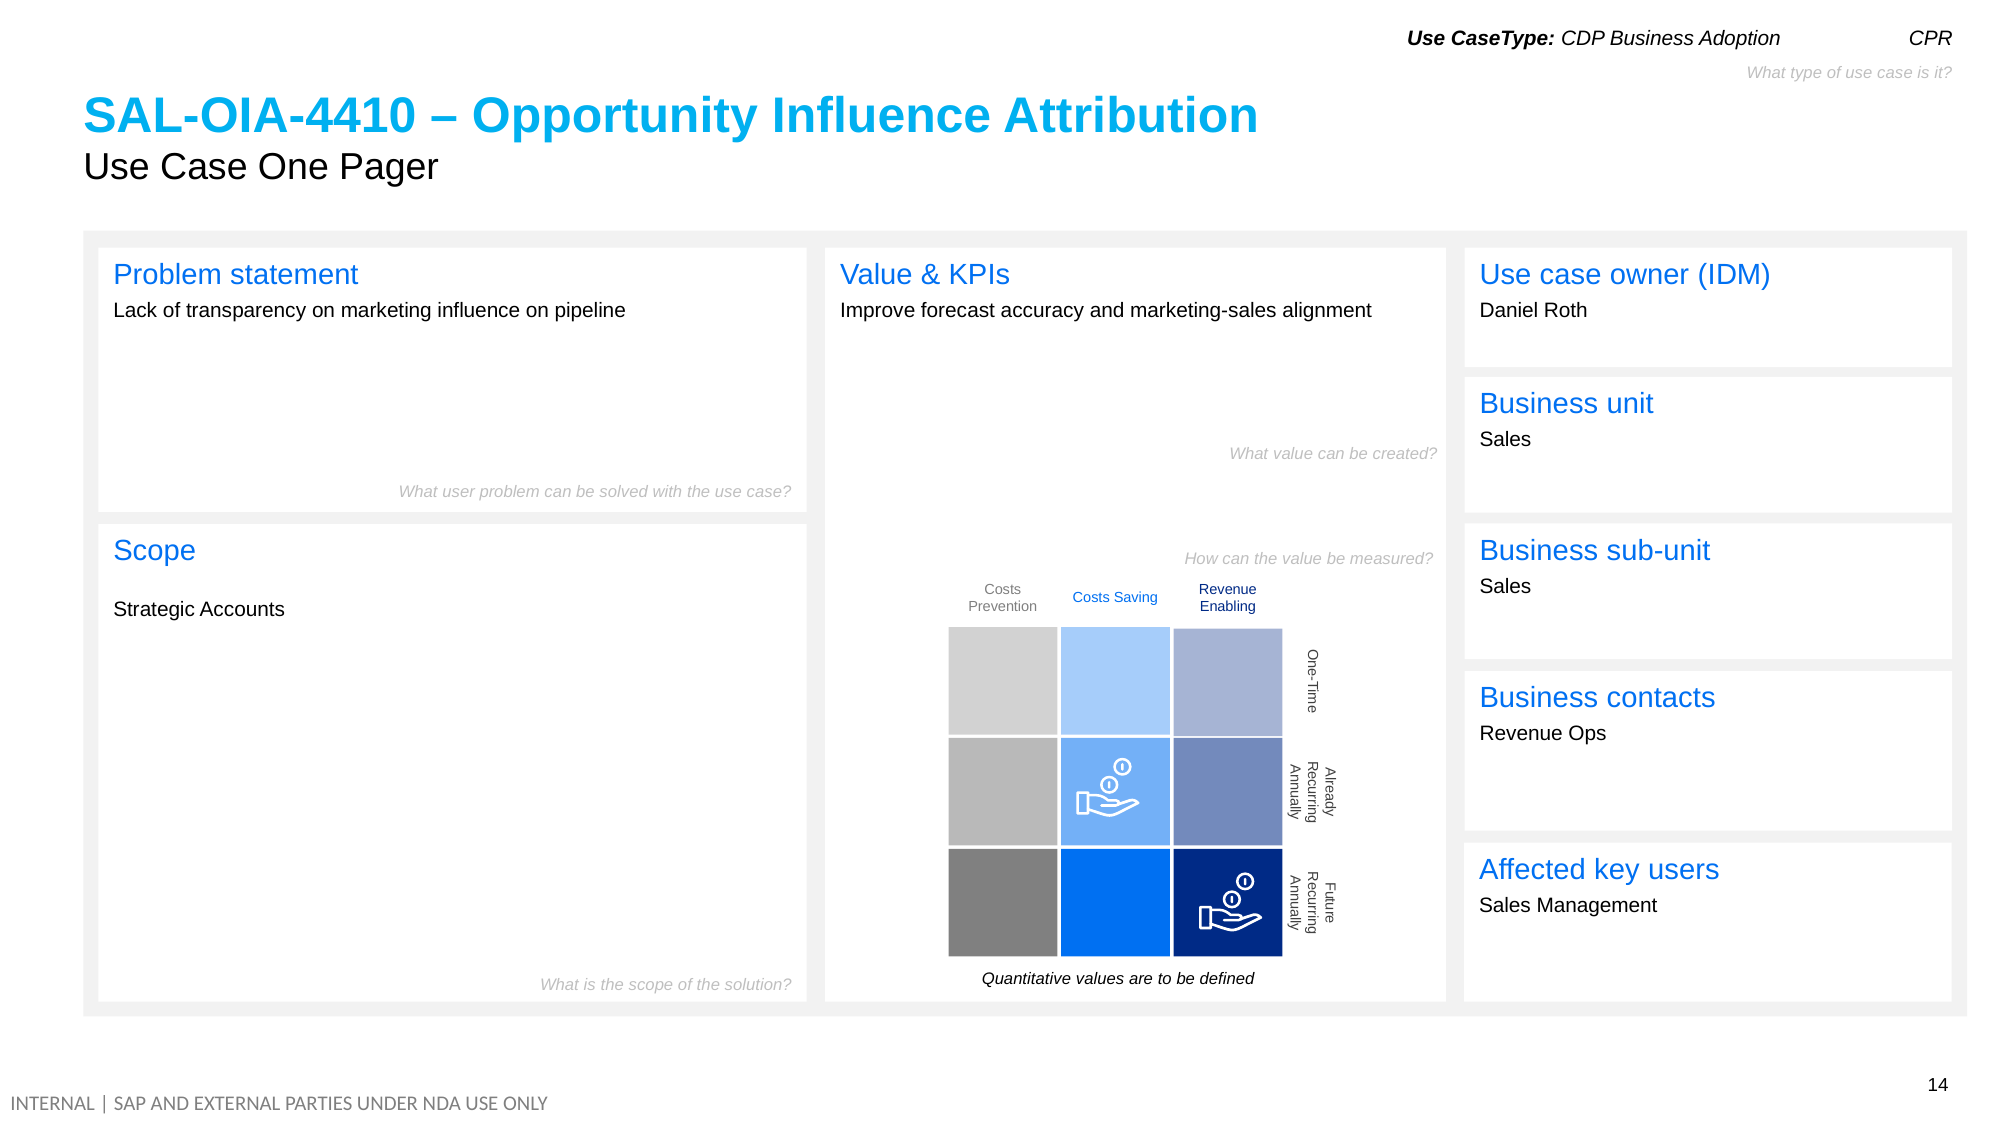

Use CaseType: CDP Business Adoption
CPR
What type of use case is it?
# SAL-OIA-4410 – Opportunity Influence Attribution

Use Case One Pager

Problem statement
Lack of transparency on marketing influence on pipeline
Use case owner (IDM)
Daniel Roth

Value & KPIs
Improve forecast accuracy and marketing-sales alignment

Business unit
Sales
What value can be created?
What user problem can be solved with the use case?
Business sub-unit
Sales

Scope

Strategic Accounts

How can the value be measured?
Costs Saving
Revenue Enabling
Costs Prevention

Business contacts
Revenue Ops
One-Time

Already Recurring Annually
Affected key users
Sales Management

Future Recurring Annually
Quantitative values are to be defined
What is the scope of the solution?